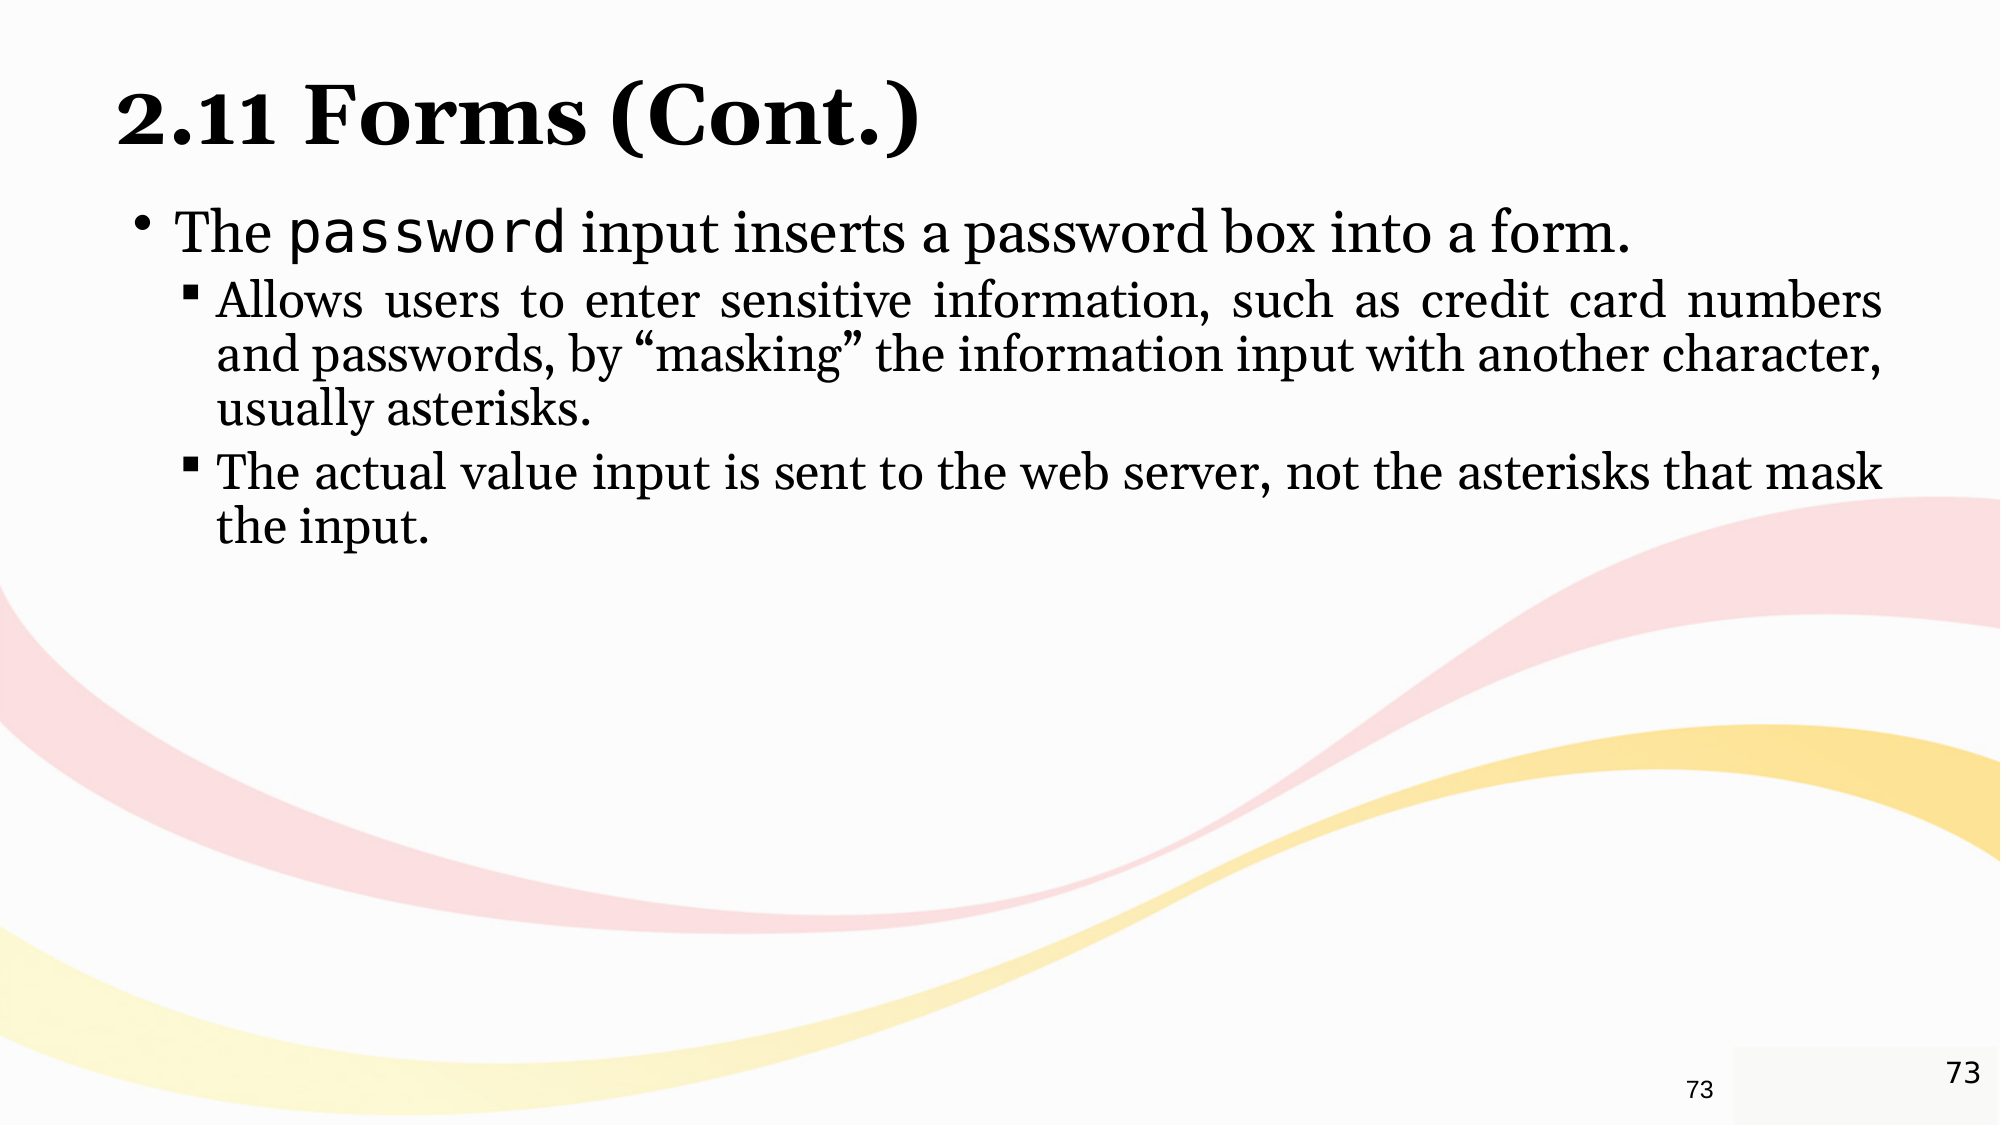

# 2.11 Forms (Cont.)
The password input inserts a password box into a form.
Allows users to enter sensitive information, such as credit card numbers and passwords, by “masking” the information input with another character, usually asterisks.
The actual value input is sent to the web server, not the asterisks that mask the input.
73
73